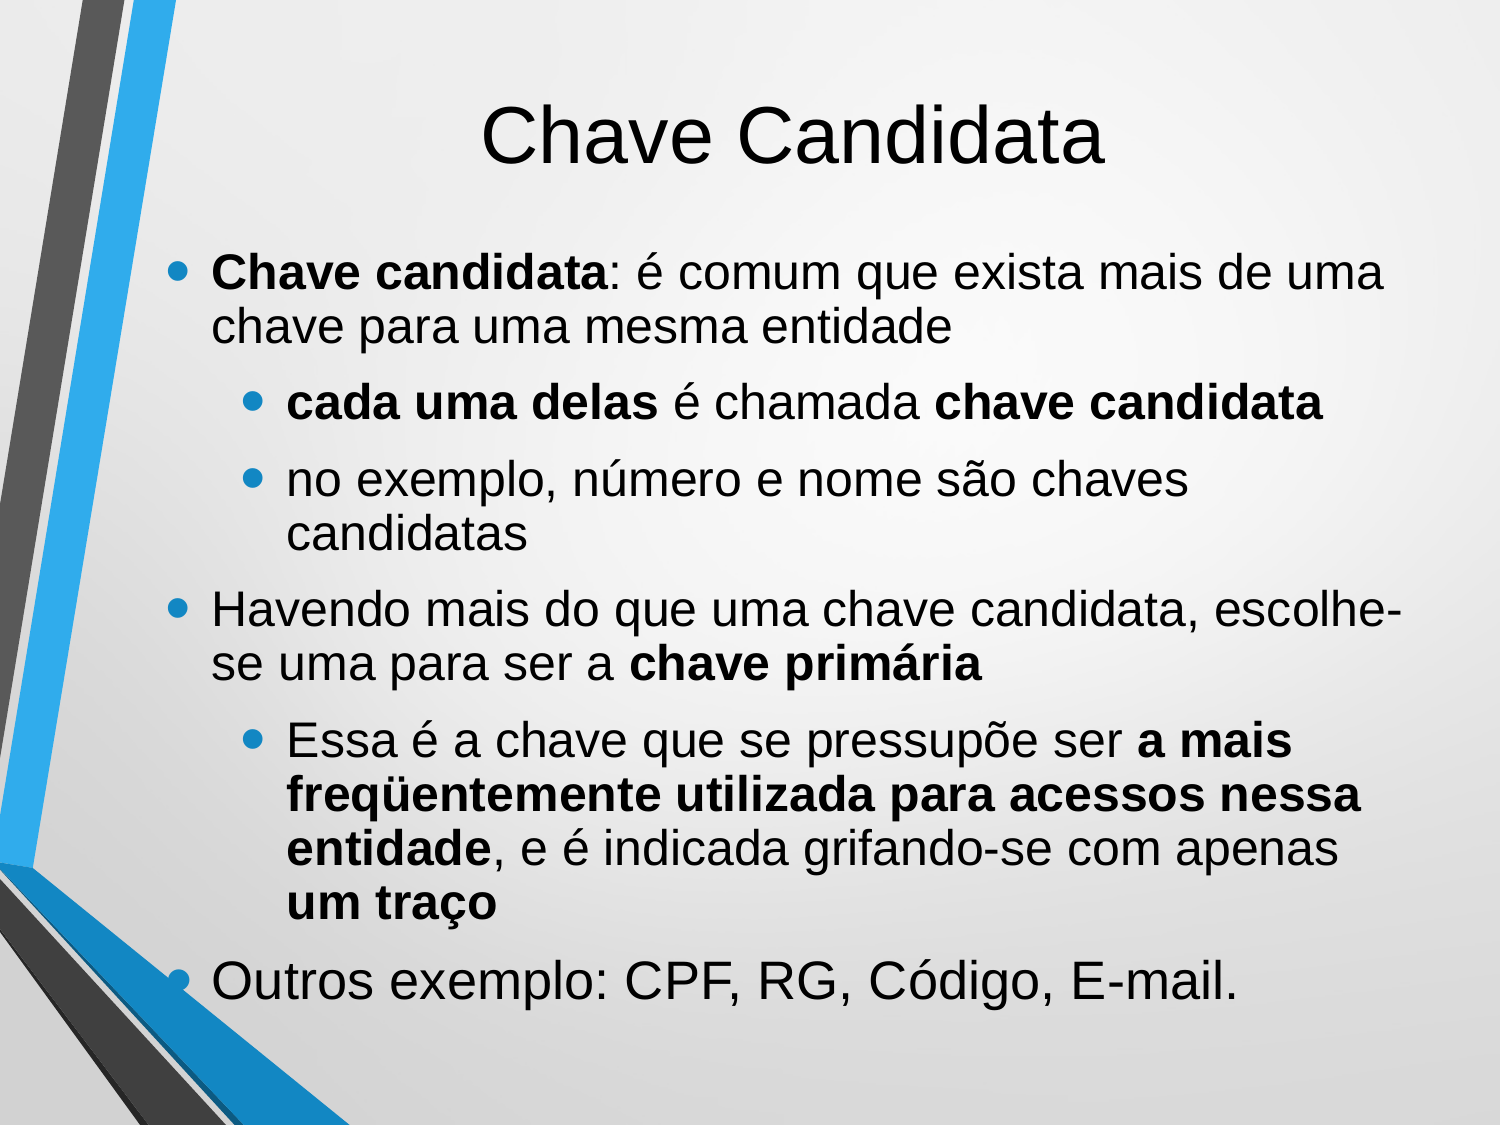

# Chave Candidata
Chave candidata: é comum que exista mais de uma chave para uma mesma entidade
cada uma delas é chamada chave candidata
no exemplo, número e nome são chaves candidatas
Havendo mais do que uma chave candidata, escolhe-se uma para ser a chave primária
Essa é a chave que se pressupõe ser a mais freqüentemente utilizada para acessos nessa entidade, e é indicada grifando-se com apenas um traço
Outros exemplo: CPF, RG, Código, E-mail.